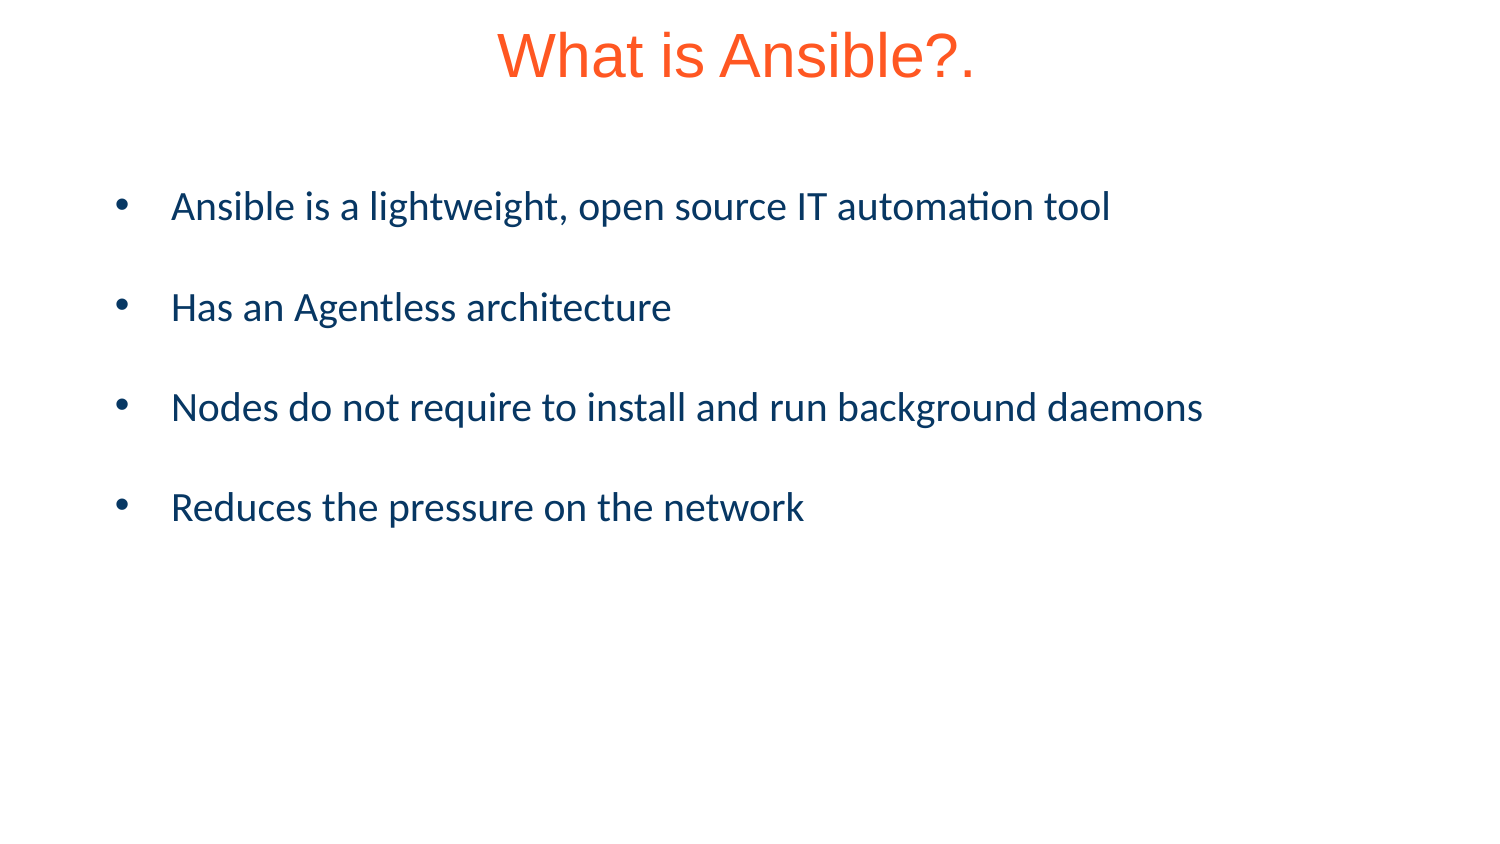

# What is Ansible?.
Ansible is a lightweight, open source IT automation tool

Has an Agentless architecture

Nodes do not require to install and run background daemons

Reduces the pressure on the network